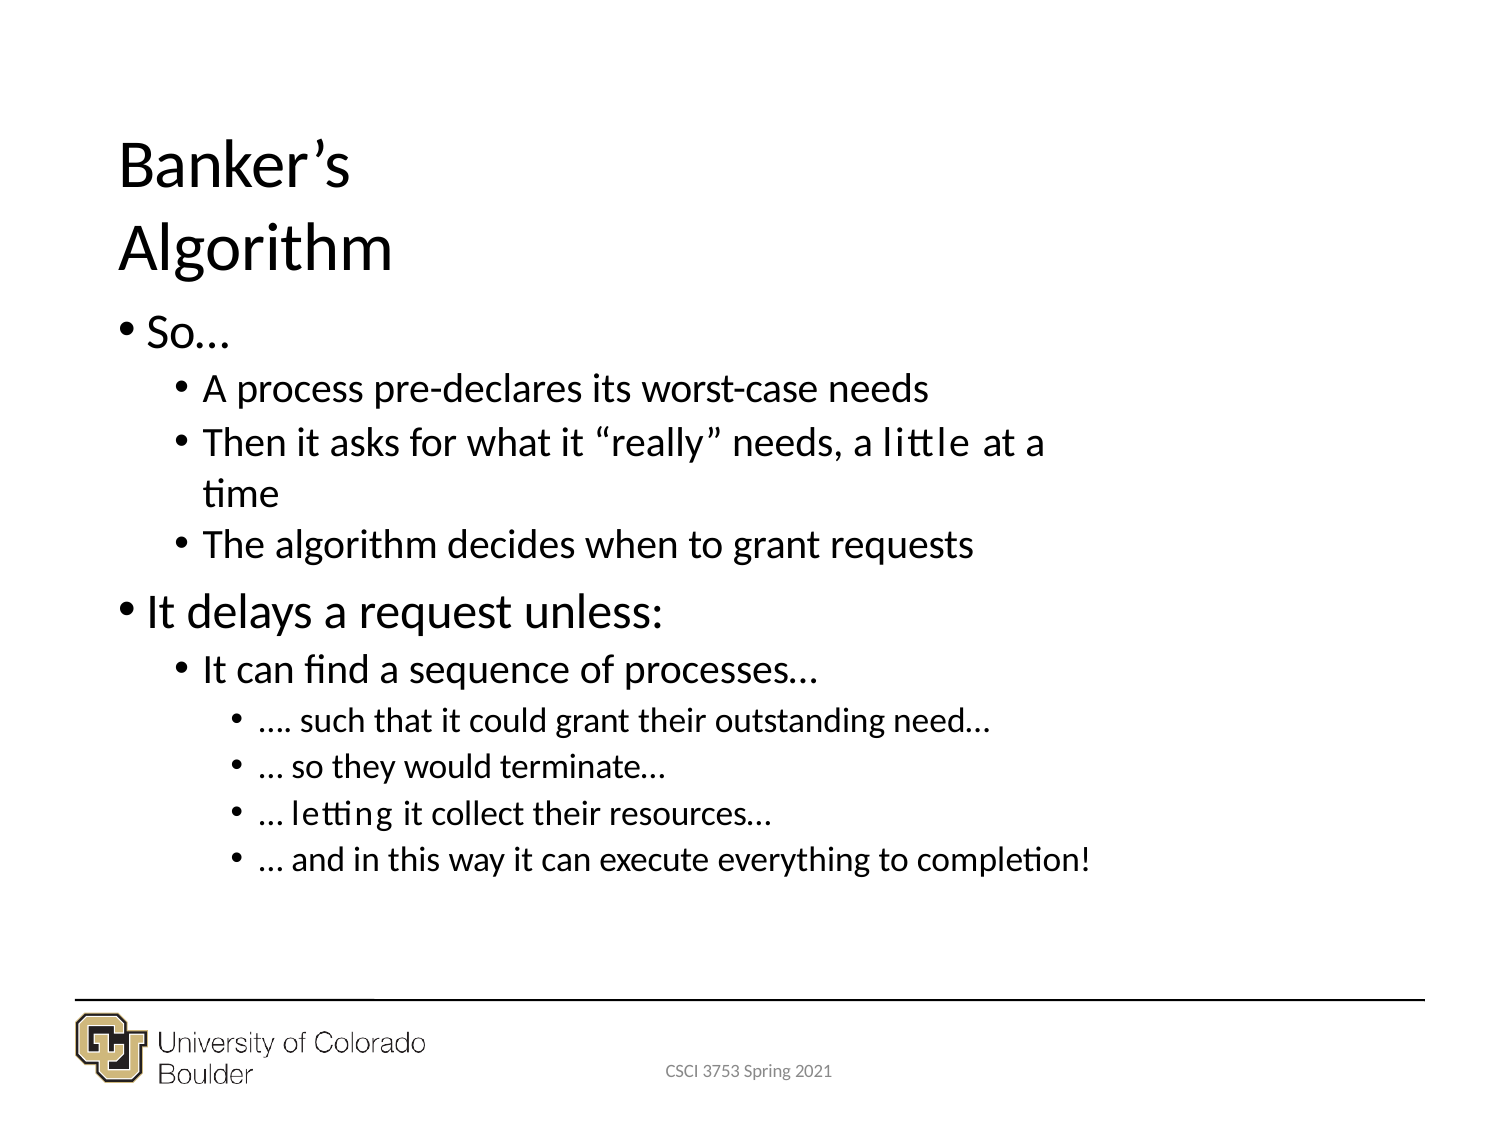

# Banker’s Algorithm
So…
A process pre-declares its worst-case needs
Then it asks for what it “really” needs, a little at a time
The algorithm decides when to grant requests
It delays a request unless:
It can ﬁnd a sequence of processes…
…. such that it could grant their outstanding need…
… so they would terminate…
… letting it collect their resources…
… and in this way it can execute everything to completion!
CSCI 3753 Spring 2021